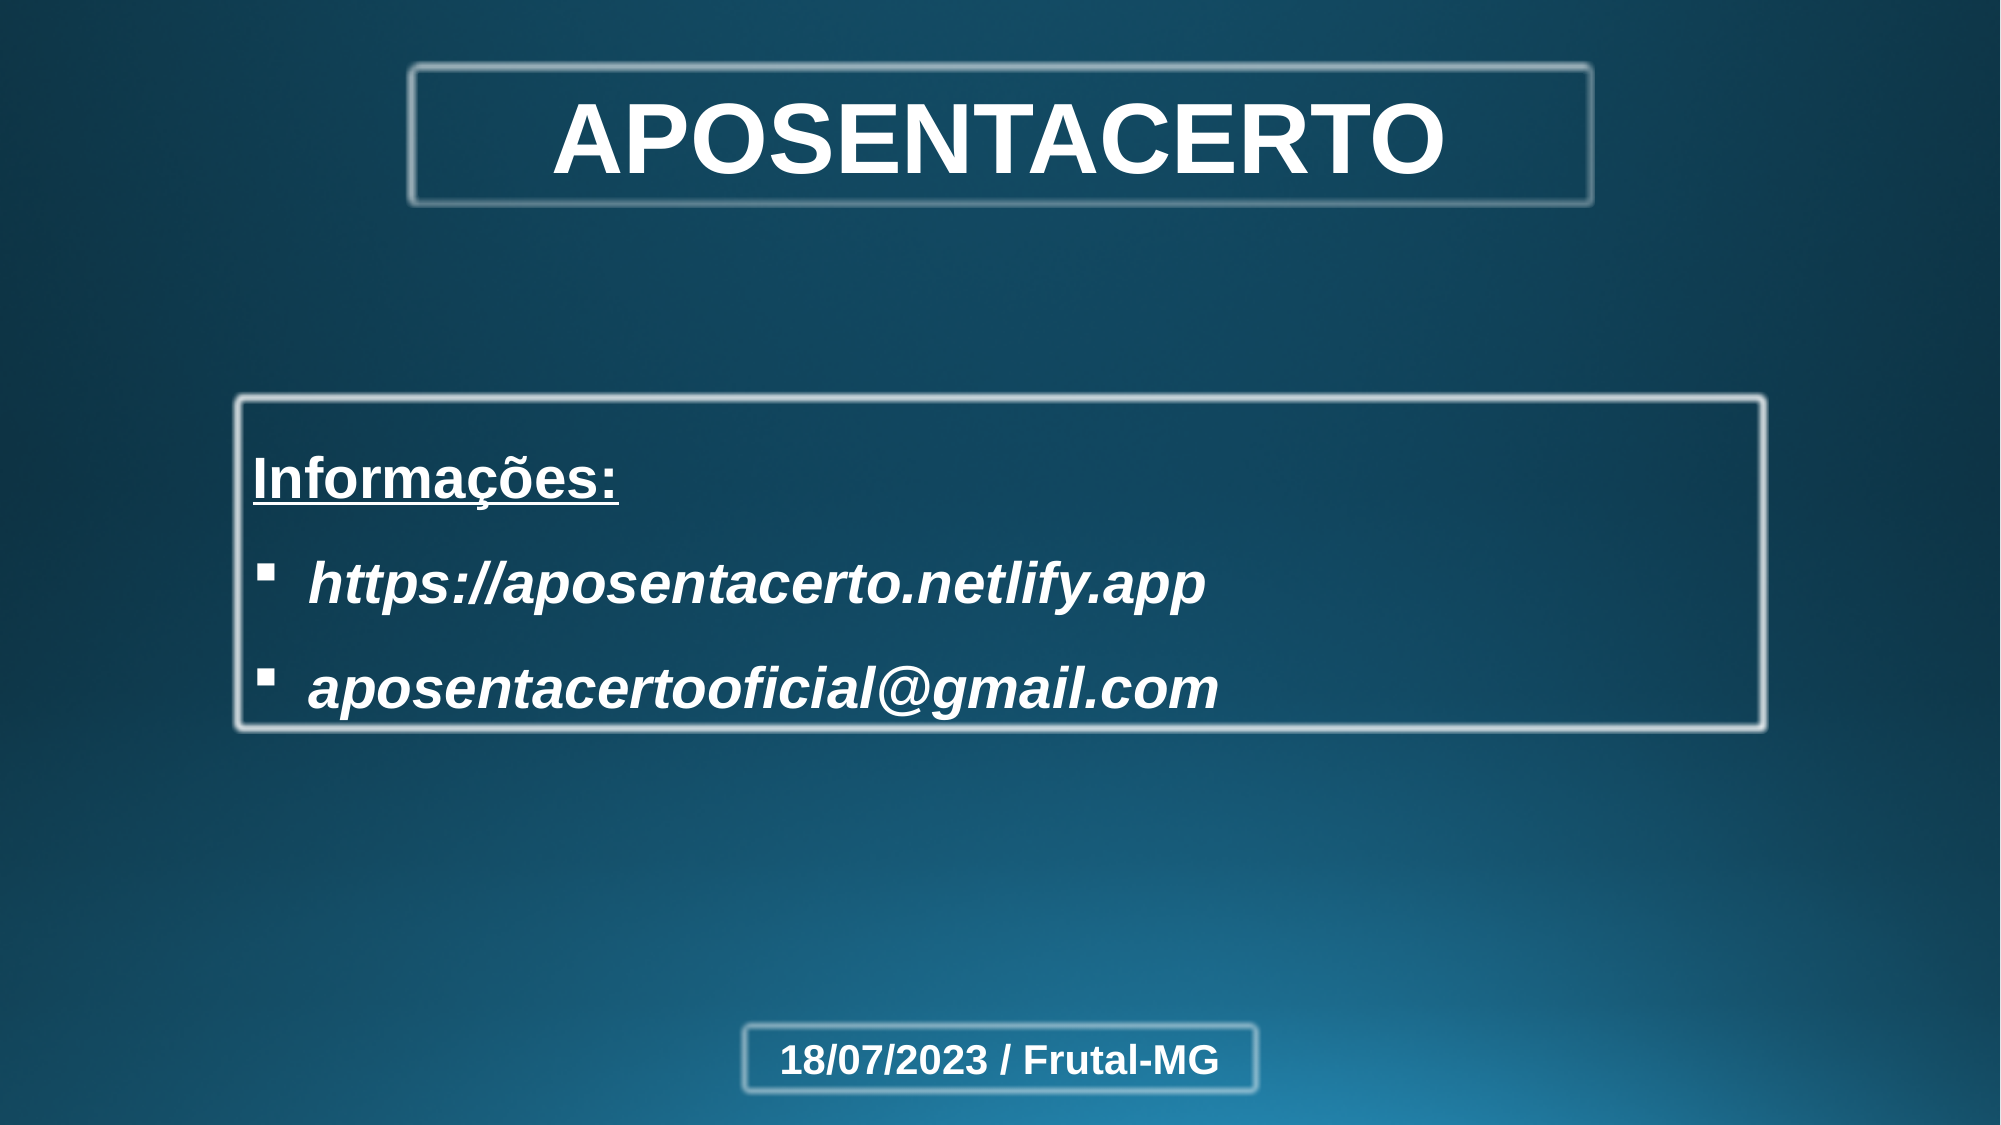

APOSENTACERTO
Informações:
https://aposentacerto.netlify.app
aposentacertooficial@gmail.com
18/07/2023 / Frutal-MG